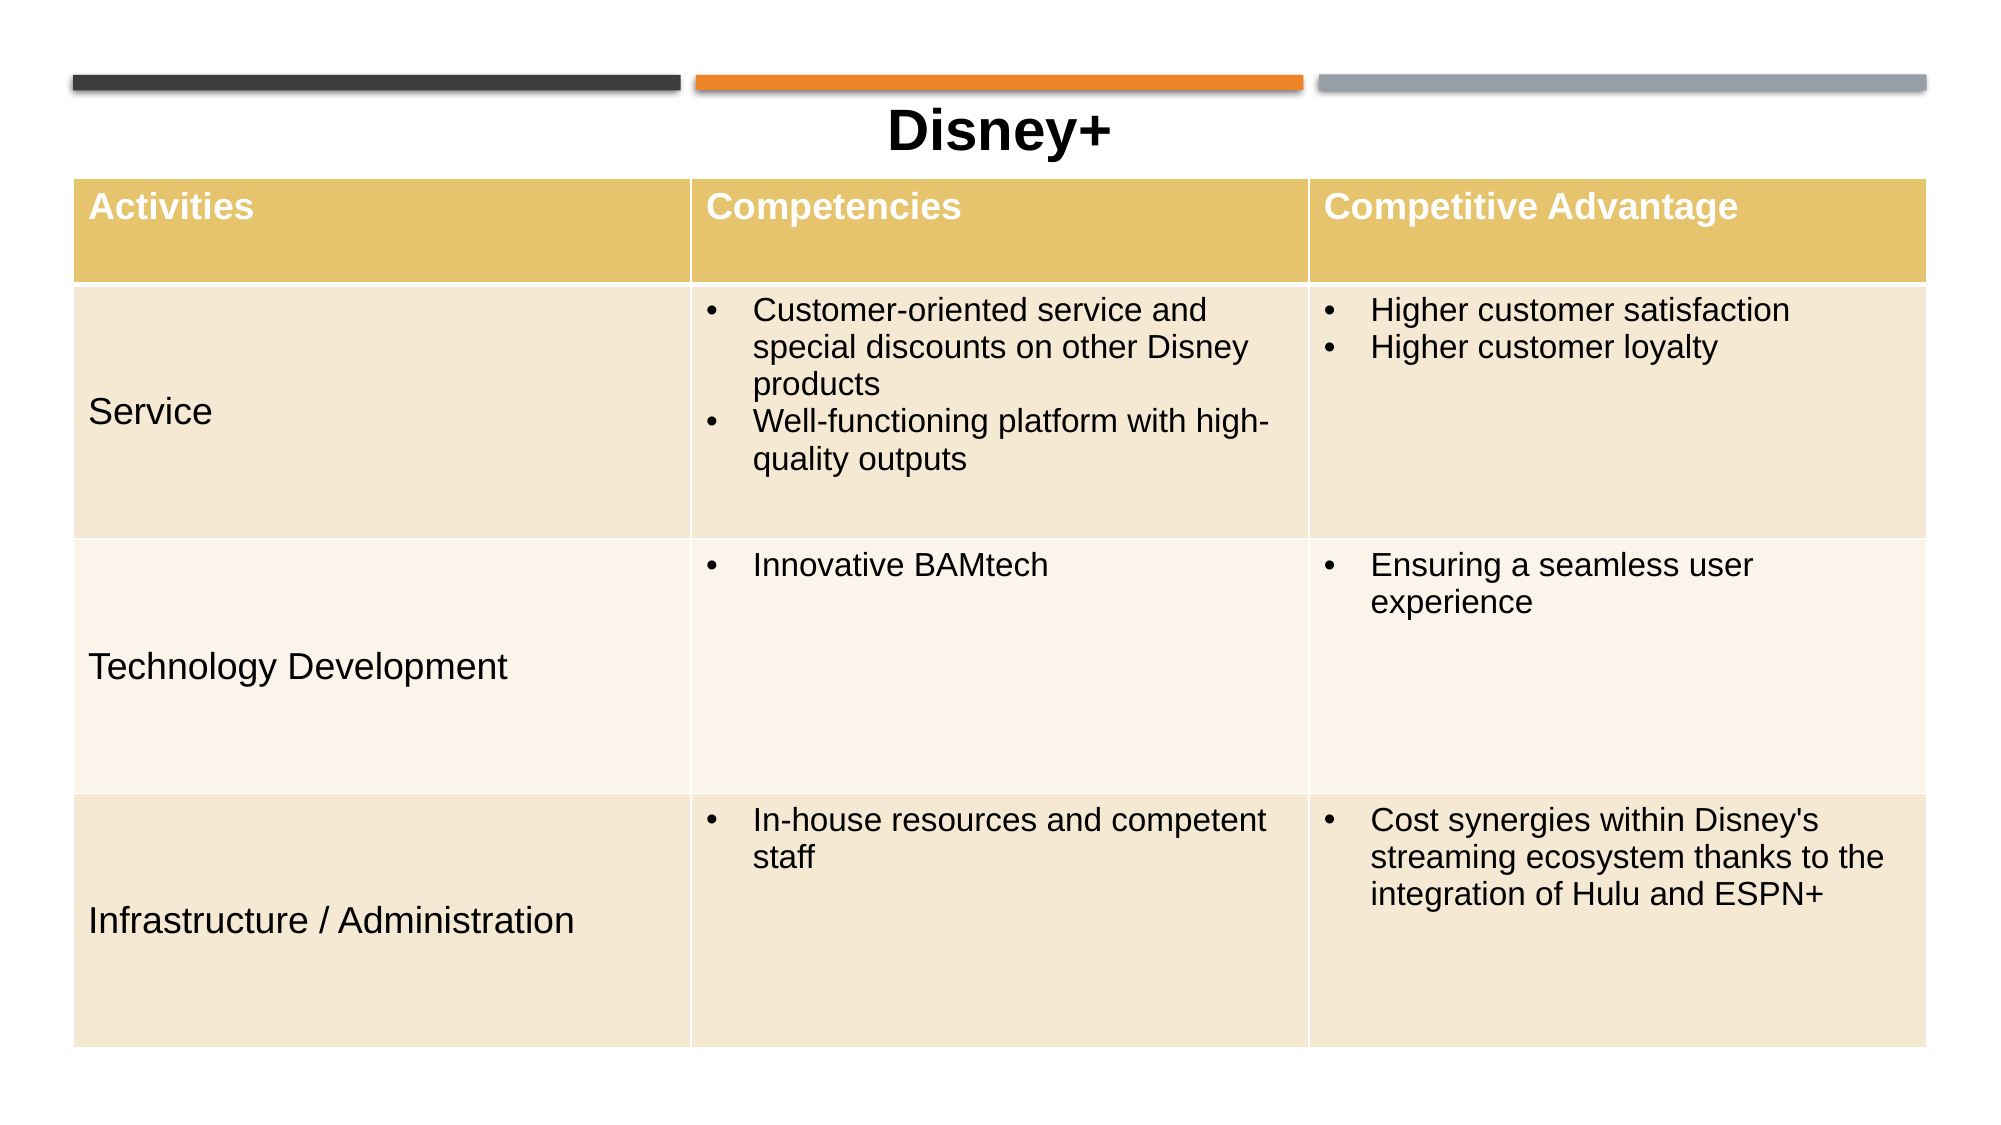

Disney+
| Activities | Competencies | Competitive Advantage |
| --- | --- | --- |
| Service | Customer-oriented service and special discounts on other Disney products Well-functioning platform with high-quality outputs | Higher customer satisfaction Higher customer loyalty |
| Technology Development | Innovative BAMtech | Ensuring a seamless user experience |
| Infrastructure / Administration | In-house resources and competent staff | Cost synergies within Disney's streaming ecosystem thanks to the integration of Hulu and ESPN+ |
25